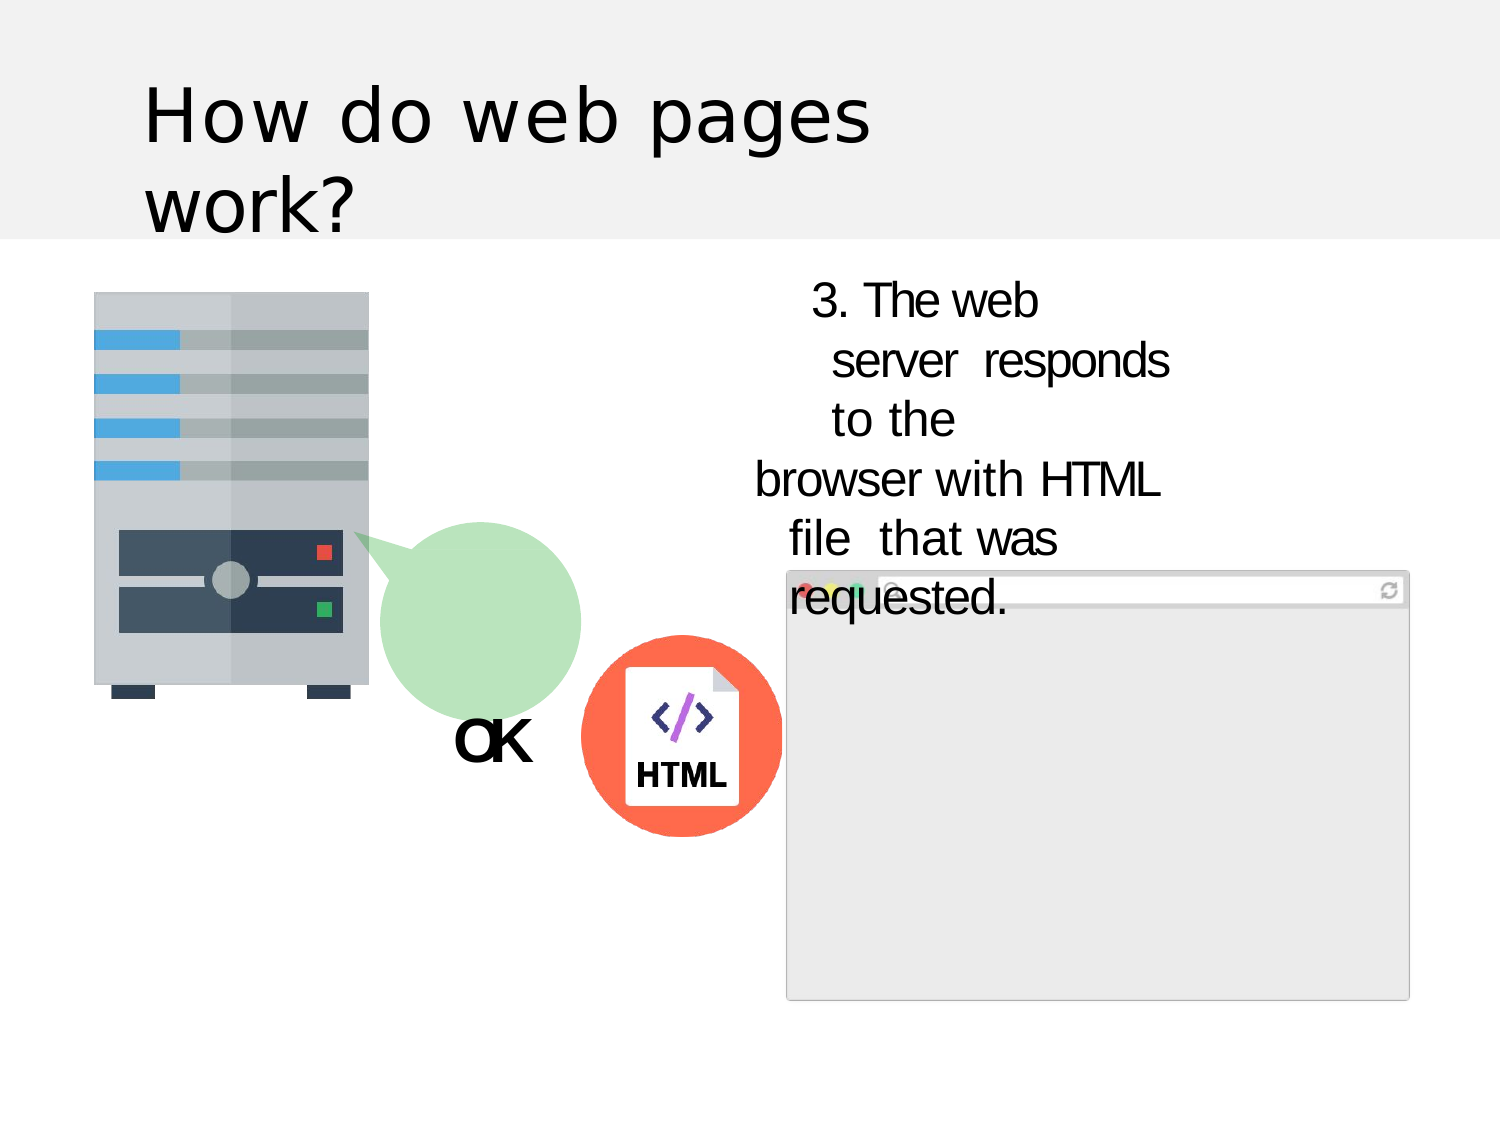

# How do web pages work?
3. The web server  responds to the
browser with HTML file  that was requested.

OK